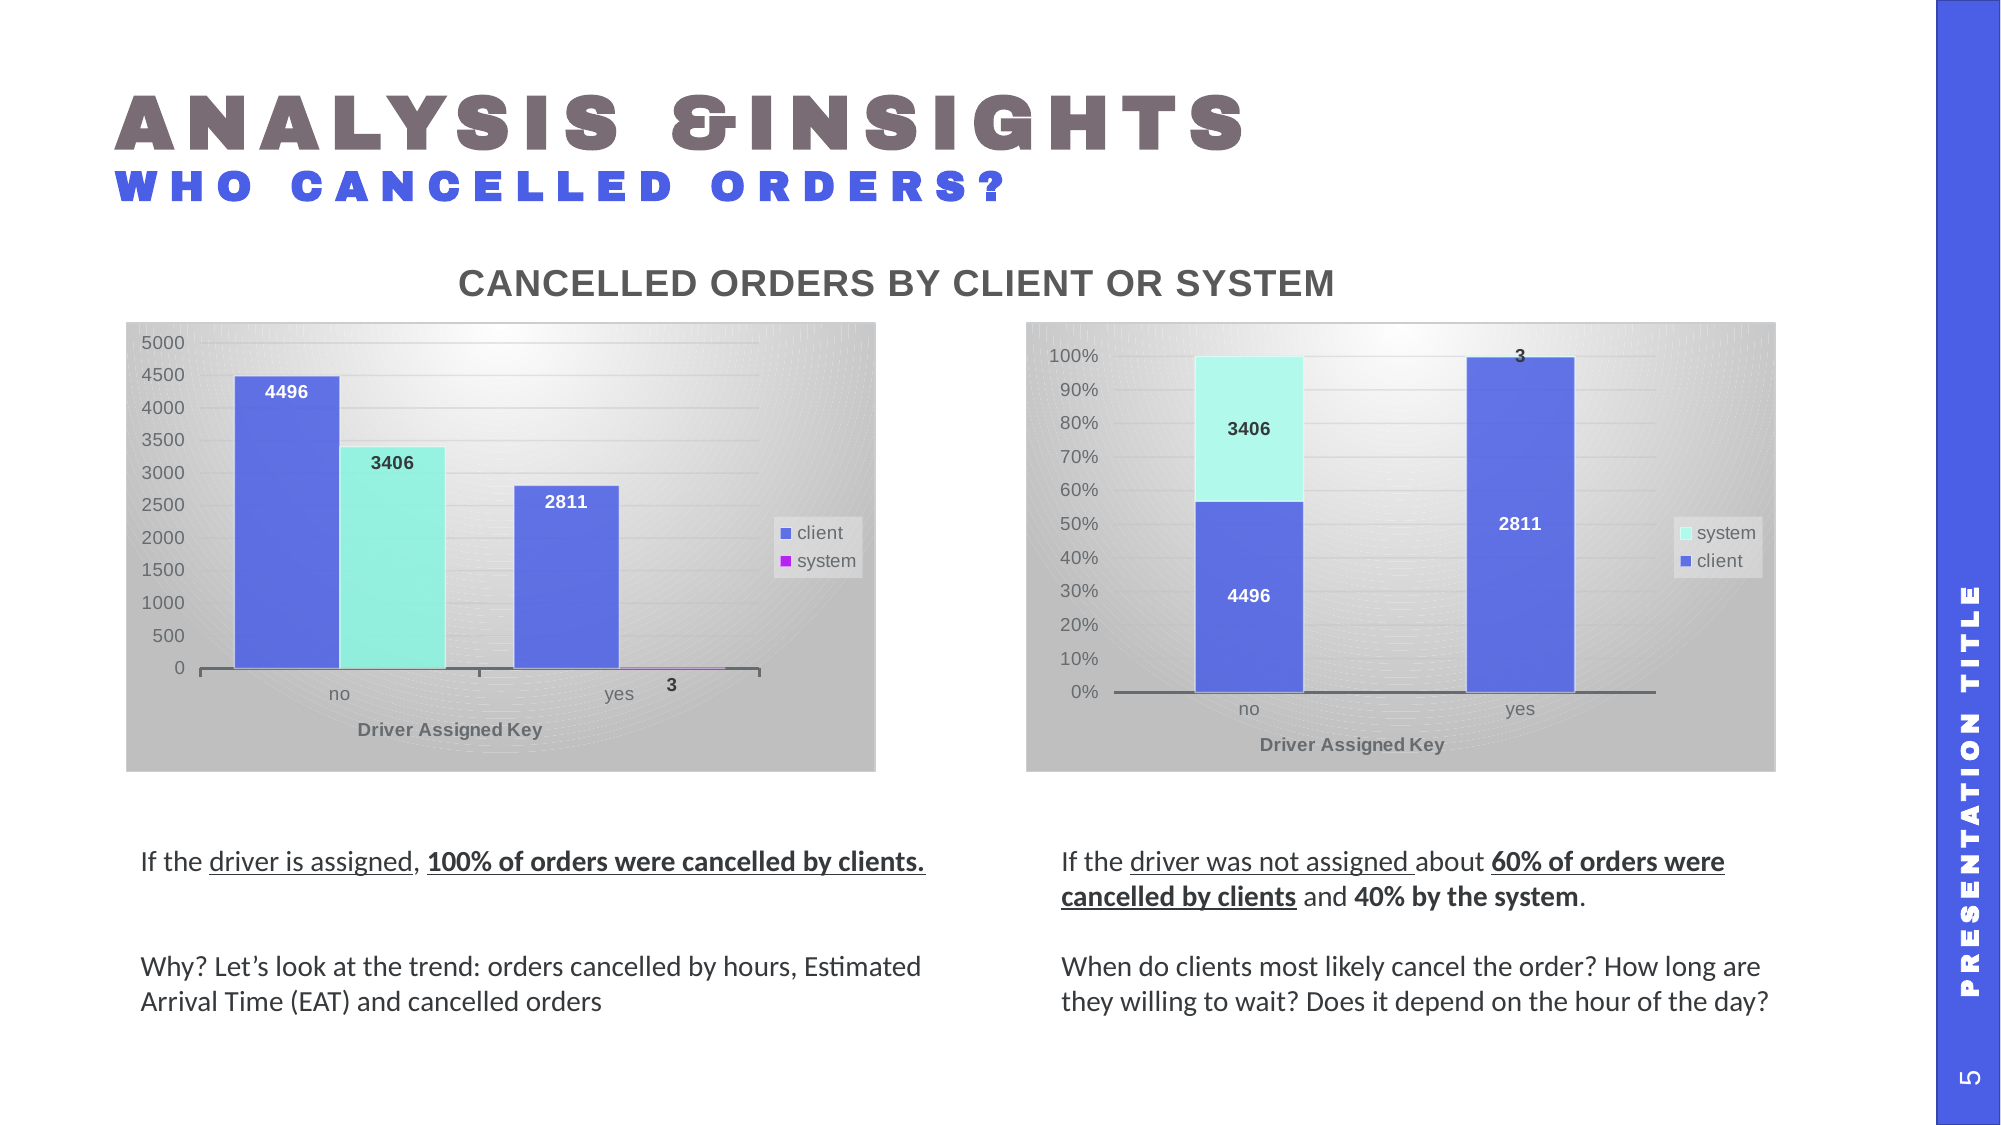

# Analysis &insights who cancelled orders?
cancelled orders by client or system

### Chart

| Category | client | system |
|---|---|---|
| no | 4496.0 | 3406.0 |
| yes | 2811.0 | 3.0 |

### Chart

| Category | client | system |
|---|---|---|
| no | 4496.0 | 3406.0 |
| yes | 2811.0 | 3.0 |
Presentation Title
If the driver is assigned, 100% of orders were cancelled by clients.

Why? Let’s look at the trend: orders cancelled by hours, Estimated Arrival Time (EAT) and cancelled orders
If the driver was not assigned about 60% of orders were cancelled by clients and 40% by the system.

When do clients most likely cancel the order? How long are they willing to wait? Does it depend on the hour of the day?
5